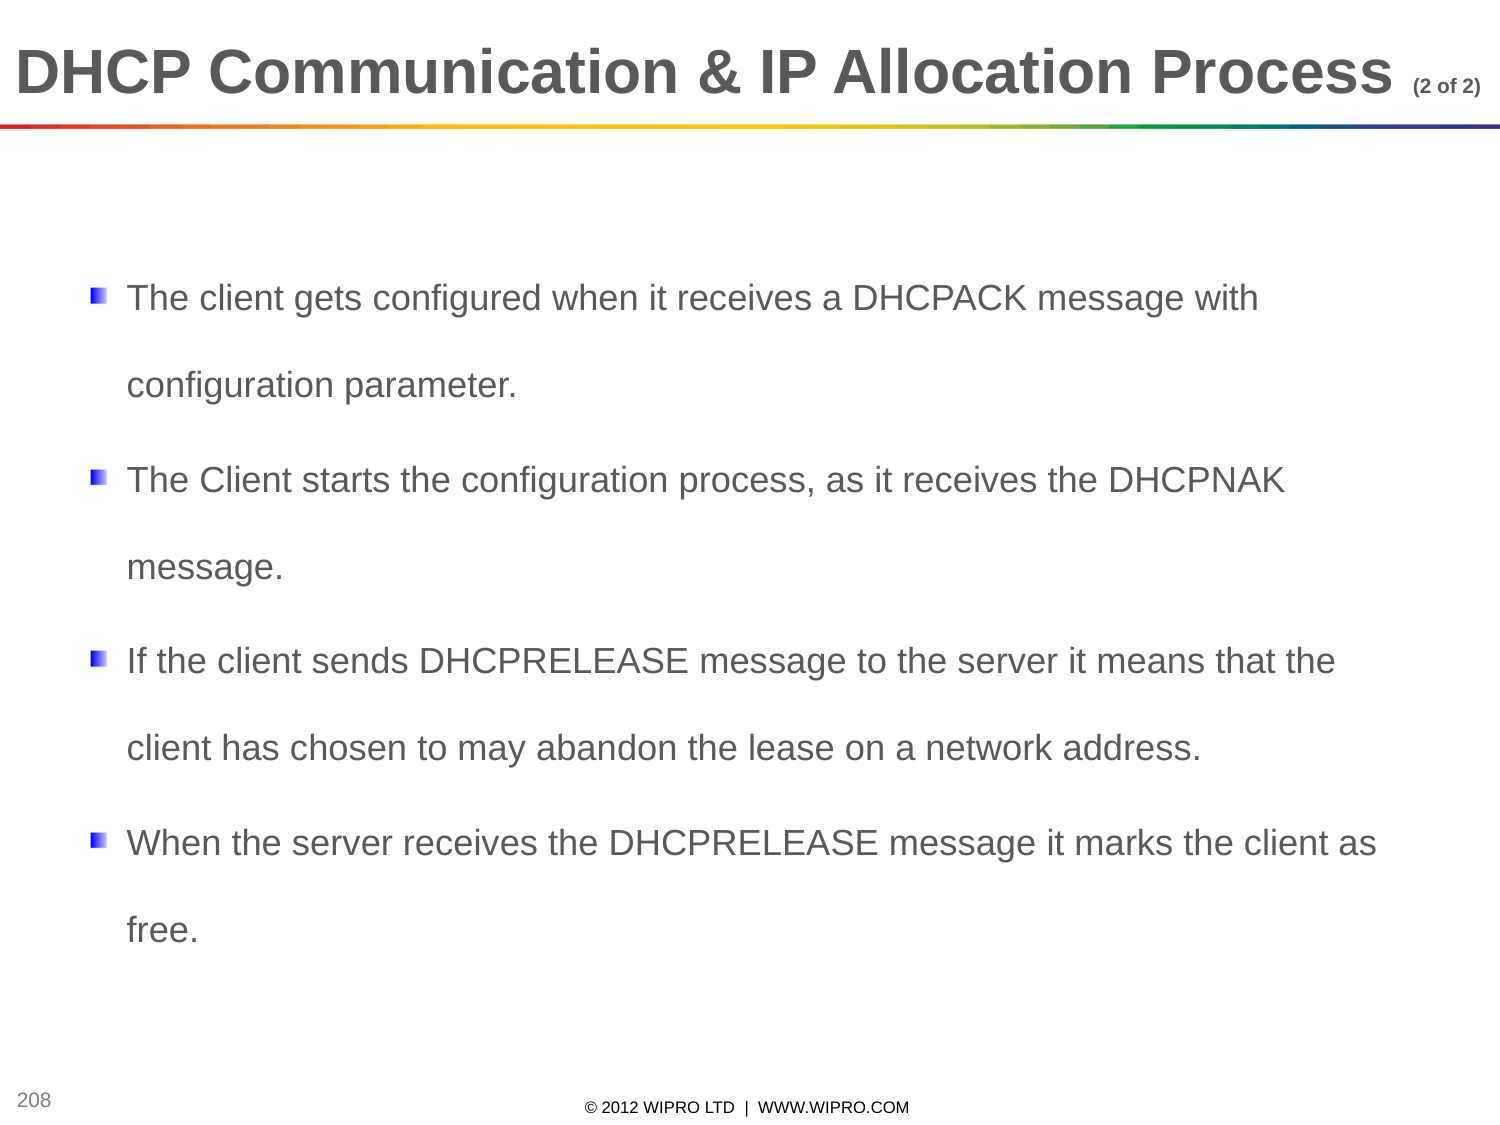

DHCP Communication & IP Allocation Process (2 of 2)
The client gets configured when it receives a DHCPACK message with configuration parameter.
The Client starts the configuration process, as it receives the DHCPNAK message.
If the client sends DHCPRELEASE message to the server it means that the client has chosen to may abandon the lease on a network address.
When the server receives the DHCPRELEASE message it marks the client as free.